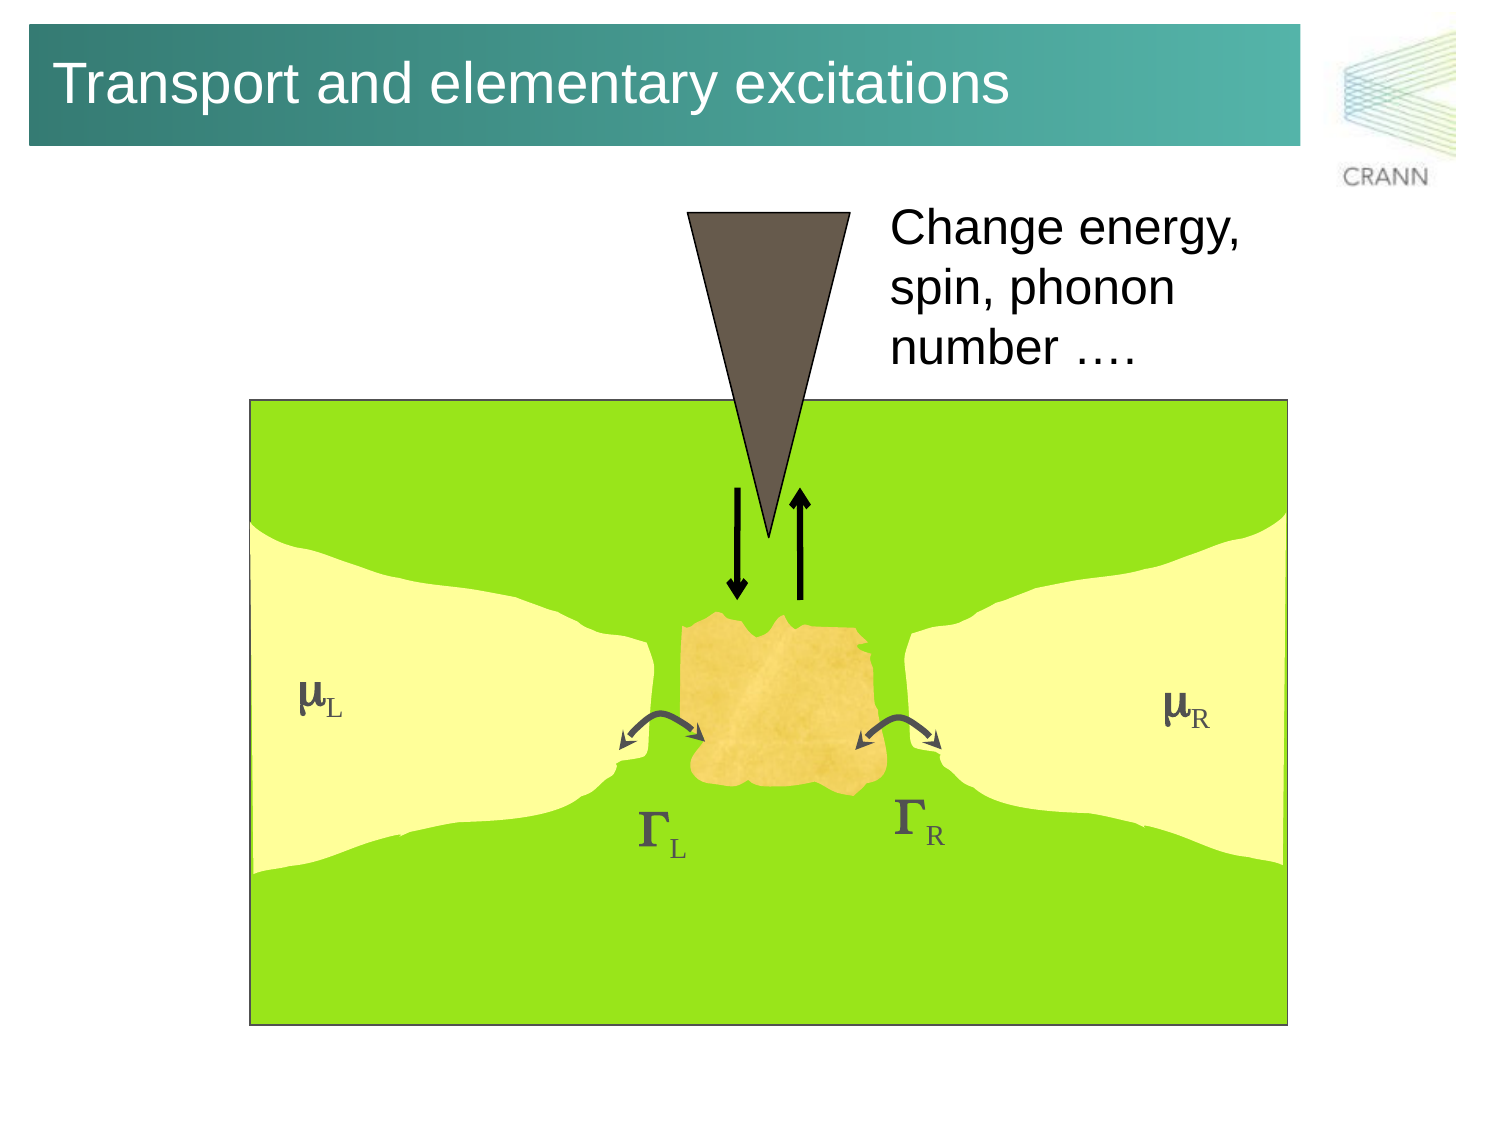

# Transport and elementary excitations
Change energy, spin, phonon number ….

μL
μR
ΓR
ΓL